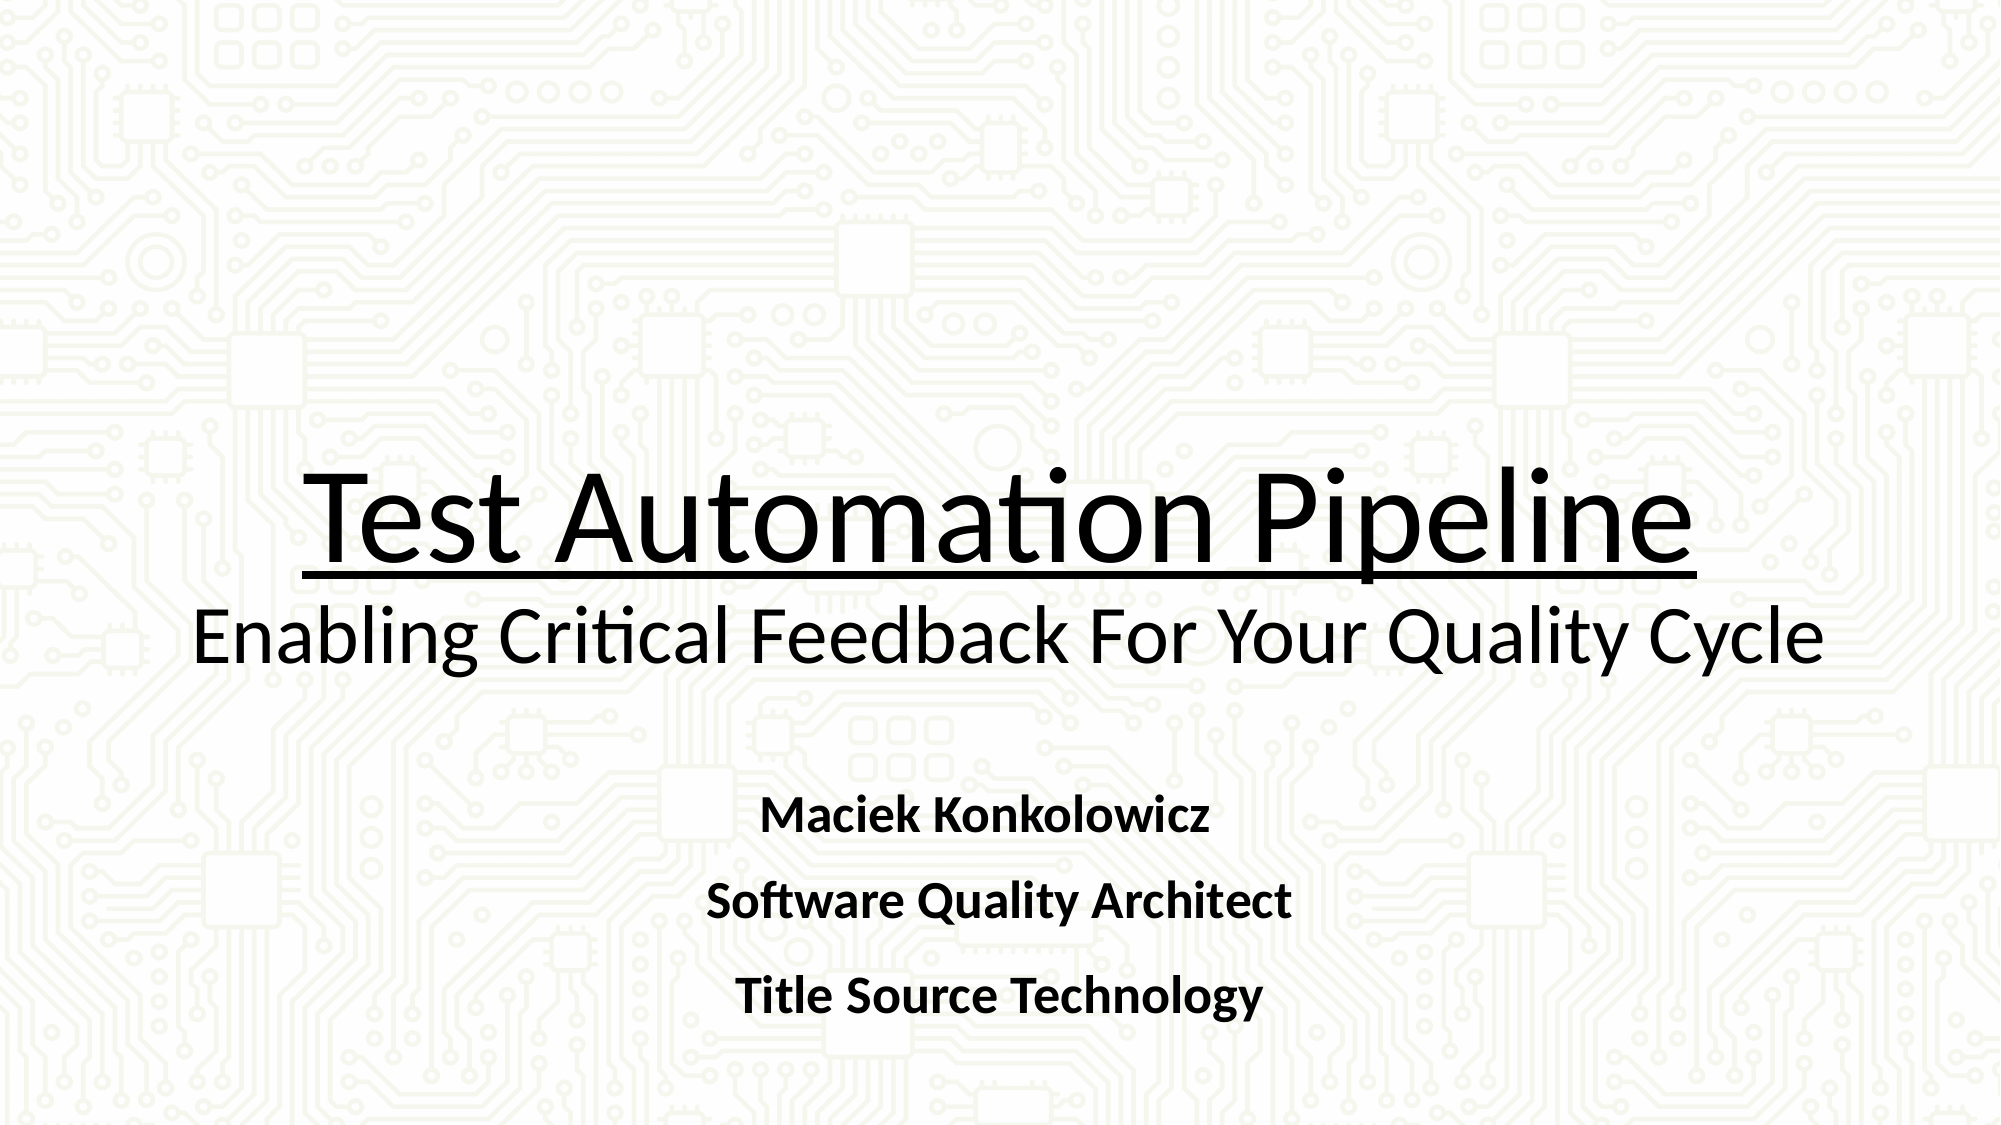

# Test Automation Pipeline Enabling Critical Feedback For Your Quality Cycle
Maciek Konkolowicz
Software Quality Architect
Title Source Technology